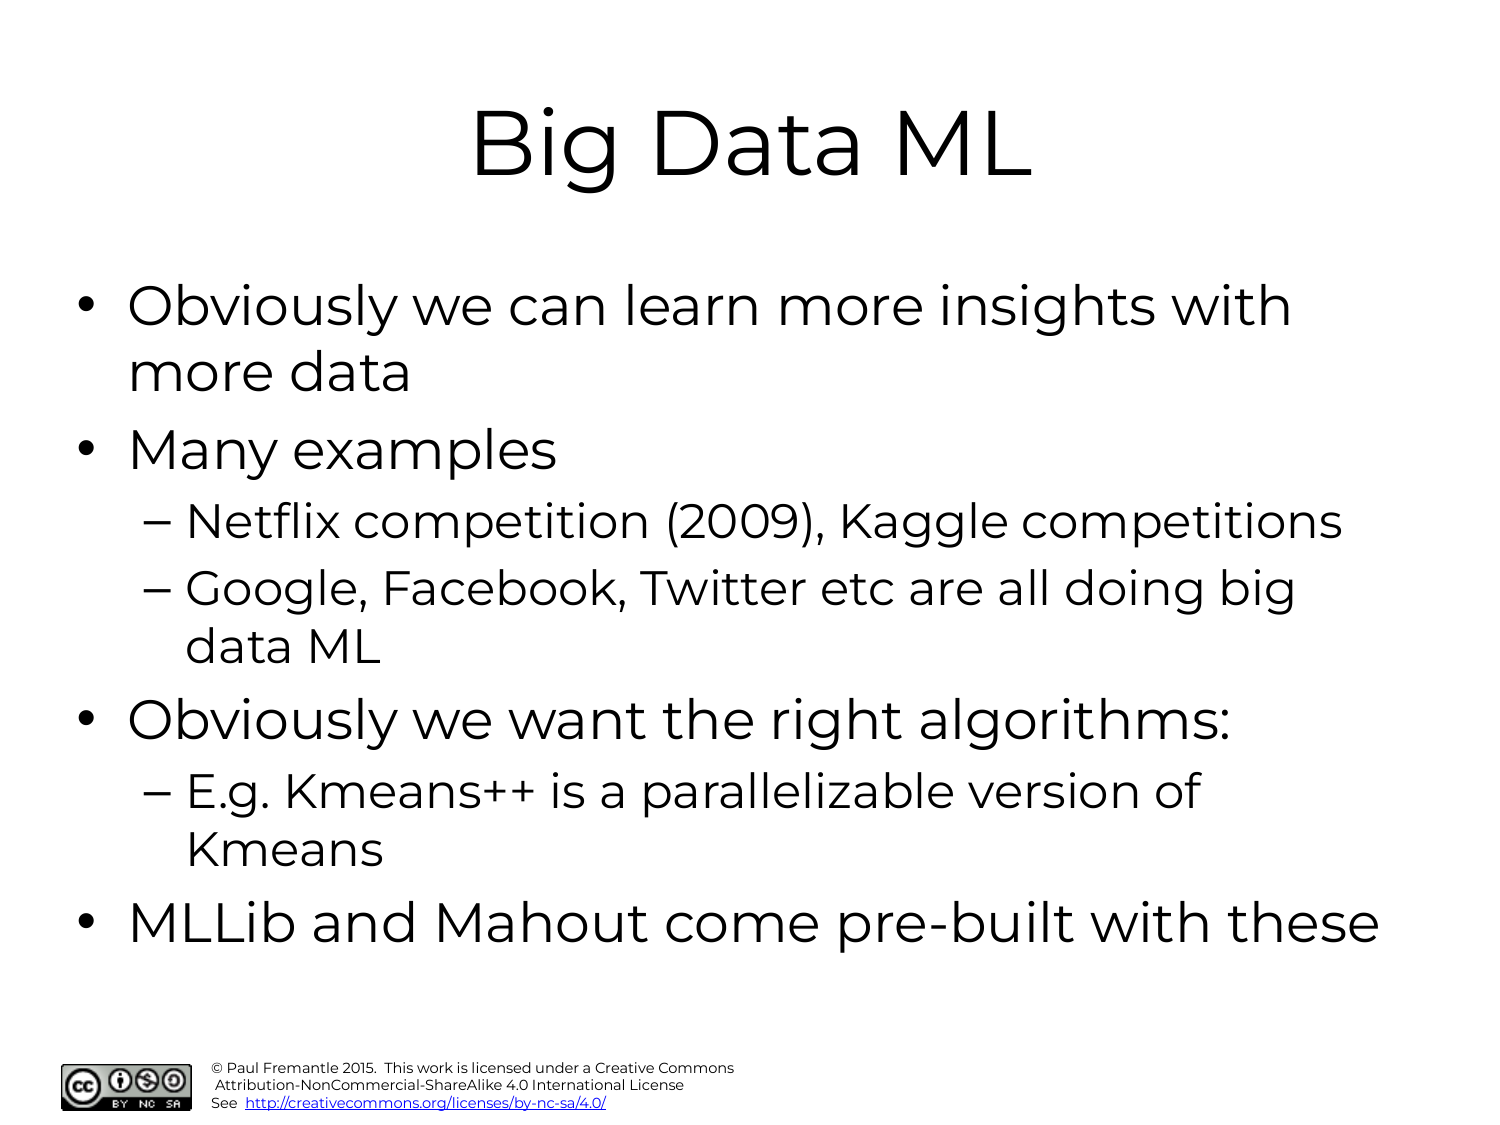

# Big Data ML
Obviously we can learn more insights with more data
Many examples
Netflix competition (2009), Kaggle competitions
Google, Facebook, Twitter etc are all doing big data ML
Obviously we want the right algorithms:
E.g. Kmeans++ is a parallelizable version of Kmeans
MLLib and Mahout come pre-built with these